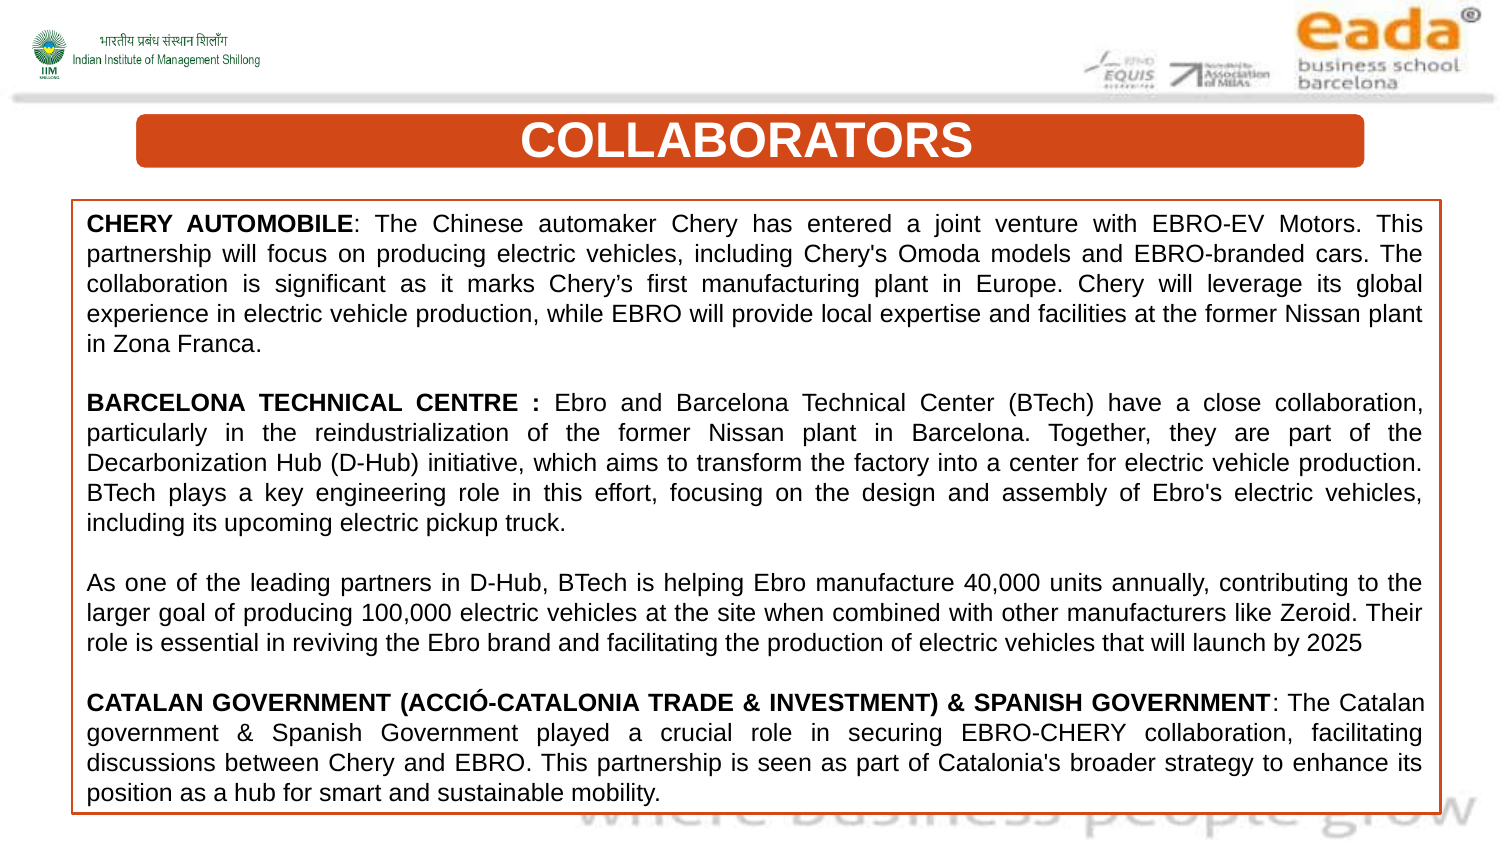

COLLABORATORS
CHERY AUTOMOBILE: The Chinese automaker Chery has entered a joint venture with EBRO-EV Motors. This partnership will focus on producing electric vehicles, including Chery's Omoda models and EBRO-branded cars. The collaboration is significant as it marks Chery’s first manufacturing plant in Europe. Chery will leverage its global experience in electric vehicle production, while EBRO will provide local expertise and facilities at the former Nissan plant in Zona Franca​.

BARCELONA TECHNICAL CENTRE : Ebro and Barcelona Technical Center (BTech) have a close collaboration, particularly in the reindustrialization of the former Nissan plant in Barcelona. Together, they are part of the Decarbonization Hub (D-Hub) initiative, which aims to transform the factory into a center for electric vehicle production. BTech plays a key engineering role in this effort, focusing on the design and assembly of Ebro's electric vehicles, including its upcoming electric pickup truck.

As one of the leading partners in D-Hub, BTech is helping Ebro manufacture 40,000 units annually, contributing to the larger goal of producing 100,000 electric vehicles at the site when combined with other manufacturers like Zeroid. Their role is essential in reviving the Ebro brand and facilitating the production of electric vehicles that will launch by 2025

CATALAN GOVERNMENT (ACCIÓ-CATALONIA TRADE & INVESTMENT) & SPANISH GOVERNMENT: The Catalan government & Spanish Government played a crucial role in securing EBRO-CHERY collaboration, facilitating discussions between Chery and EBRO. This partnership is seen as part of Catalonia's broader strategy to enhance its position as a hub for smart and sustainable mobility.